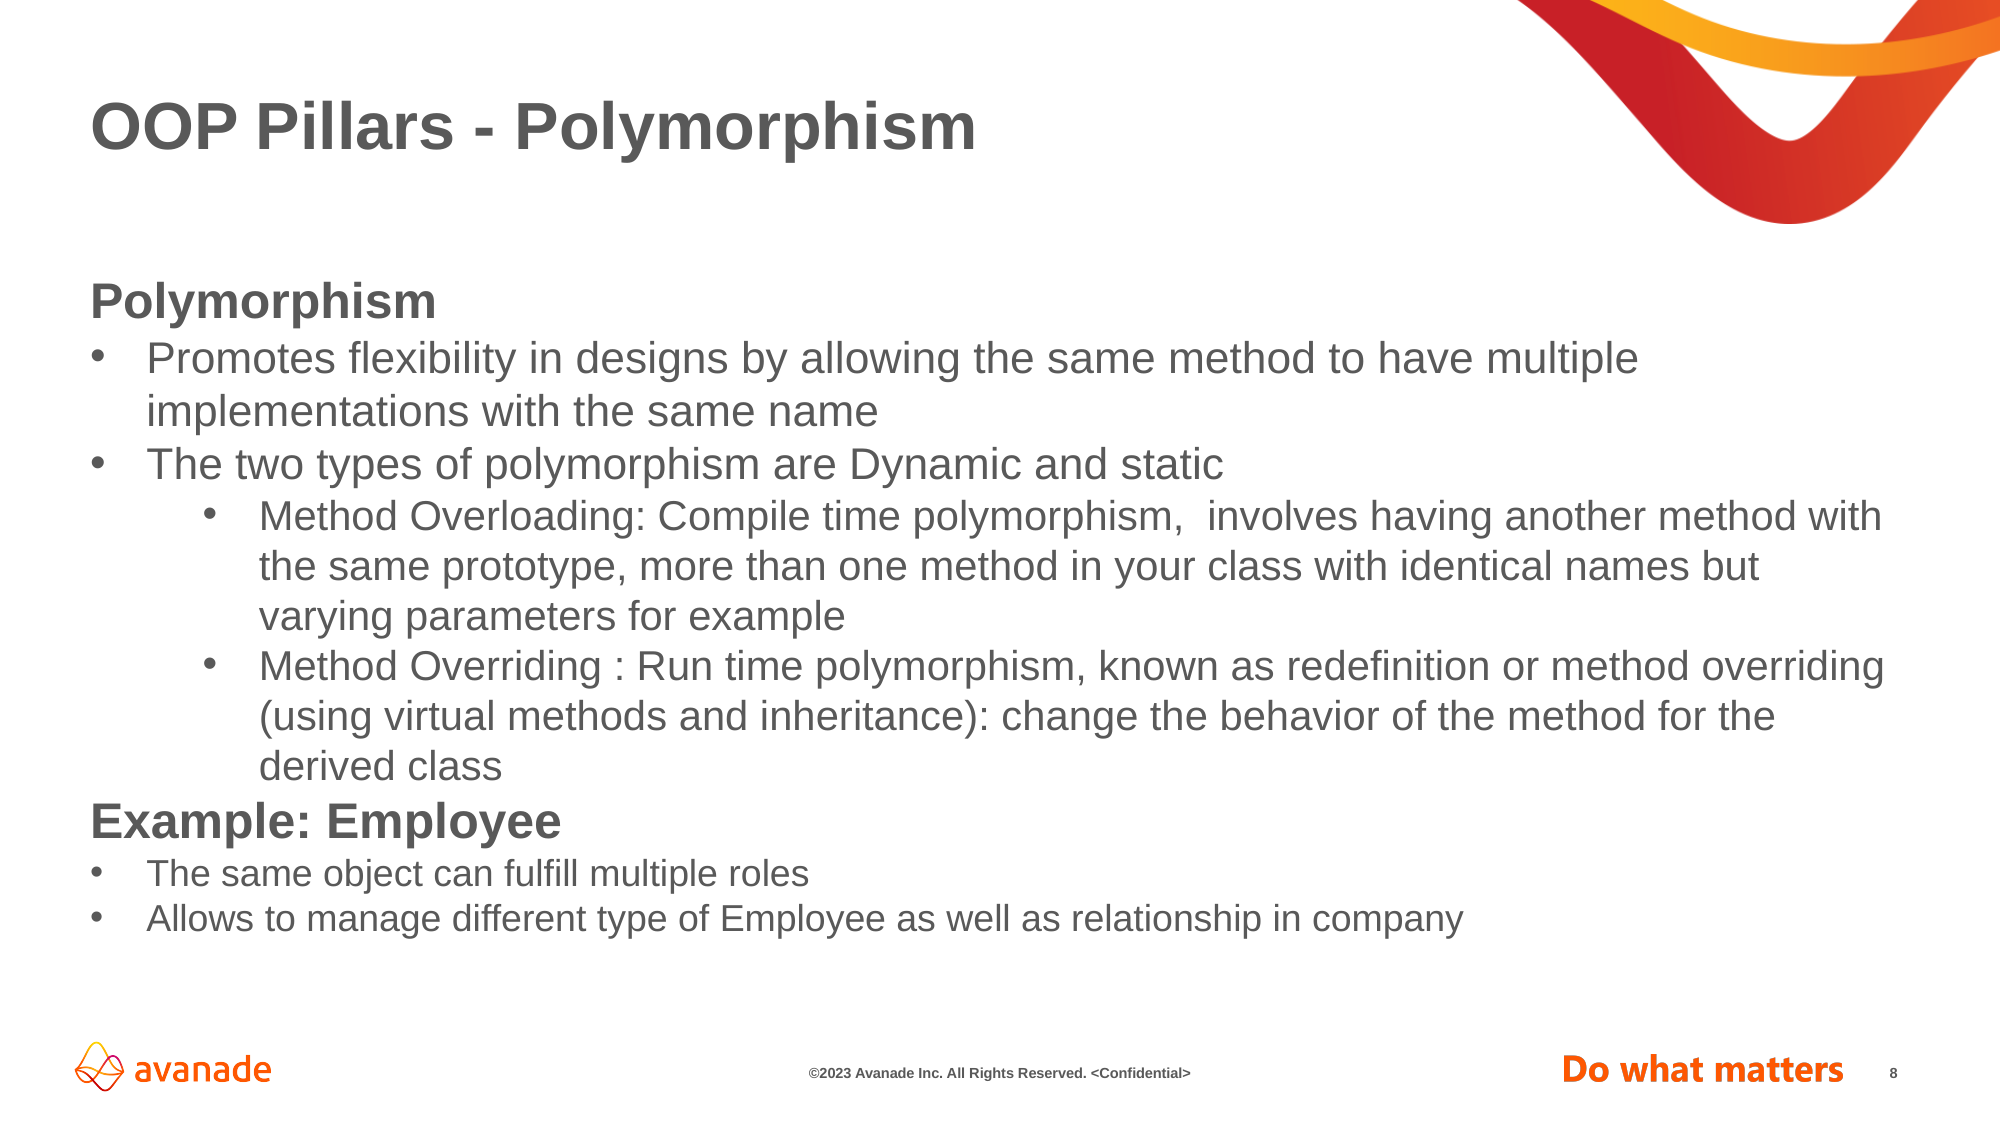

# OOP Pillars - Polymorphism
Polymorphism
Promotes flexibility in designs by allowing the same method to have multiple implementations with the same name
The two types of polymorphism are Dynamic and static
Method Overloading: Compile time polymorphism,  involves having another method with the same prototype, more than one method in your class with identical names but varying parameters for example
Method Overriding : Run time polymorphism, known as redefinition or method overriding (using virtual methods and inheritance): change the behavior of the method for the derived class
Example: Employee
The same object can fulfill multiple roles
Allows to manage different type of Employee as well as relationship in company
8